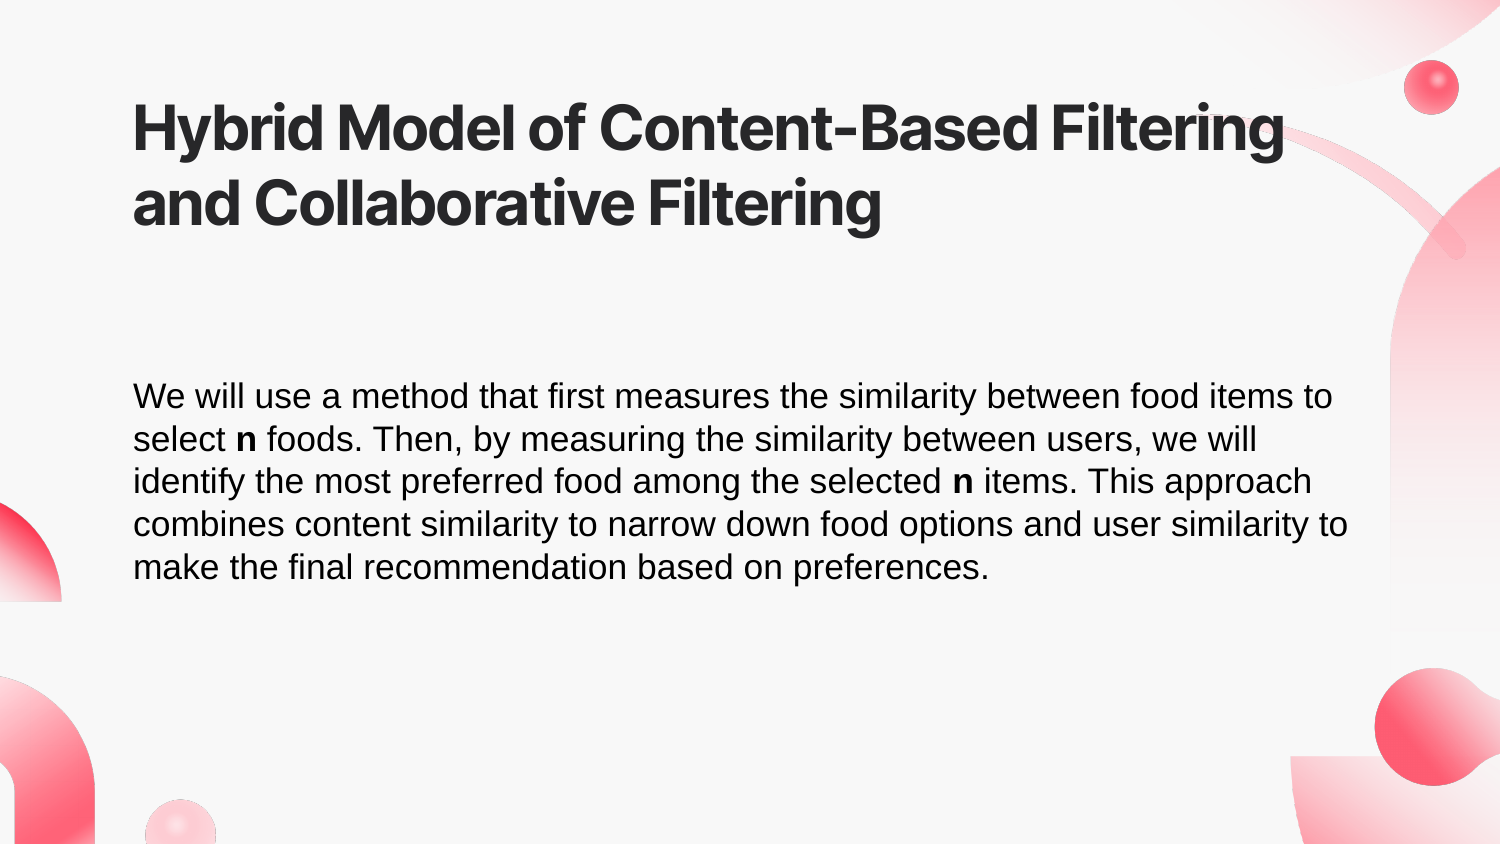

# Hybrid Model of Content-Based Filtering and Collaborative Filtering
We will use a method that first measures the similarity between food items to select n foods. Then, by measuring the similarity between users, we will identify the most preferred food among the selected n items. This approach combines content similarity to narrow down food options and user similarity to make the final recommendation based on preferences.